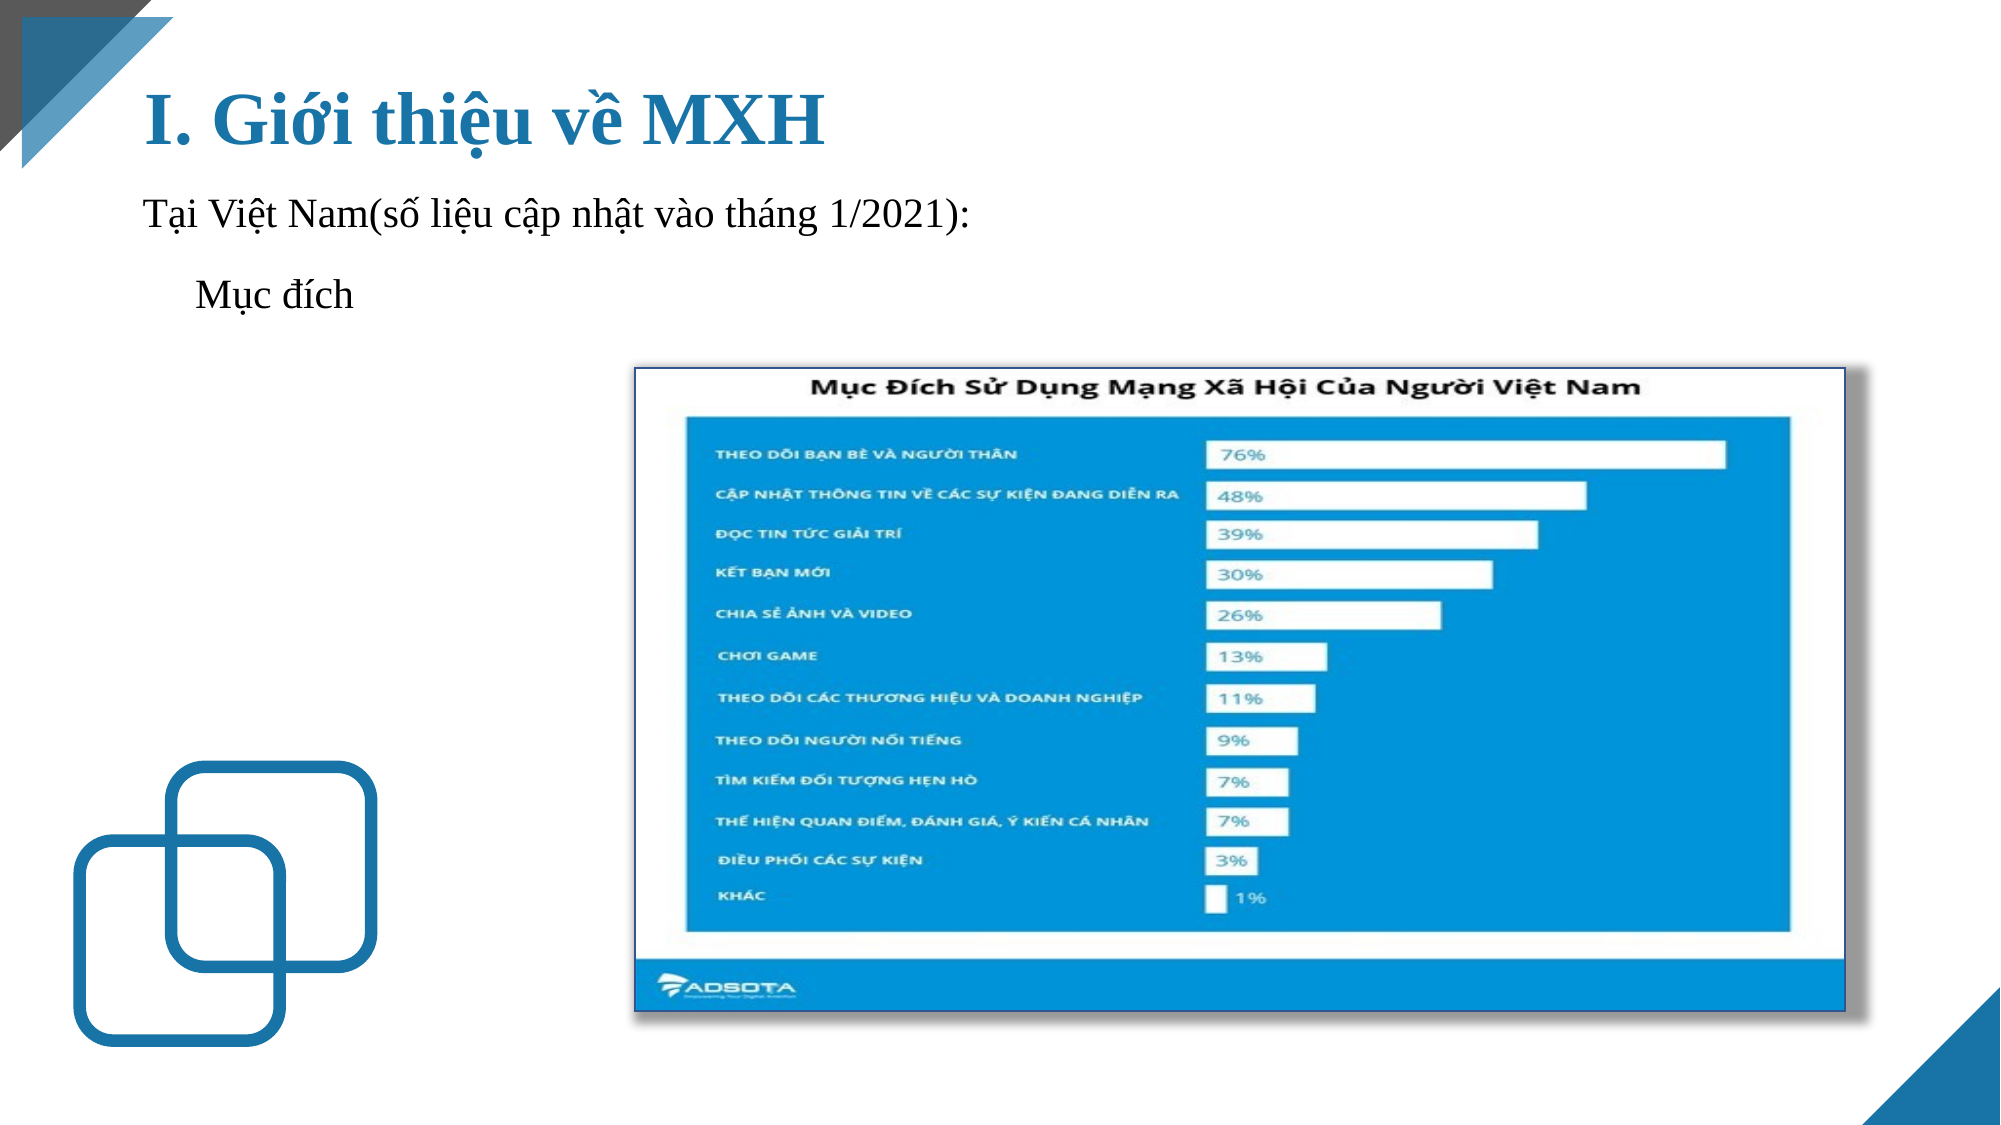

I. Giới thiệu về MXH
Tại Việt Nam(số liệu cập nhật vào tháng 1/2021):
Mục đích